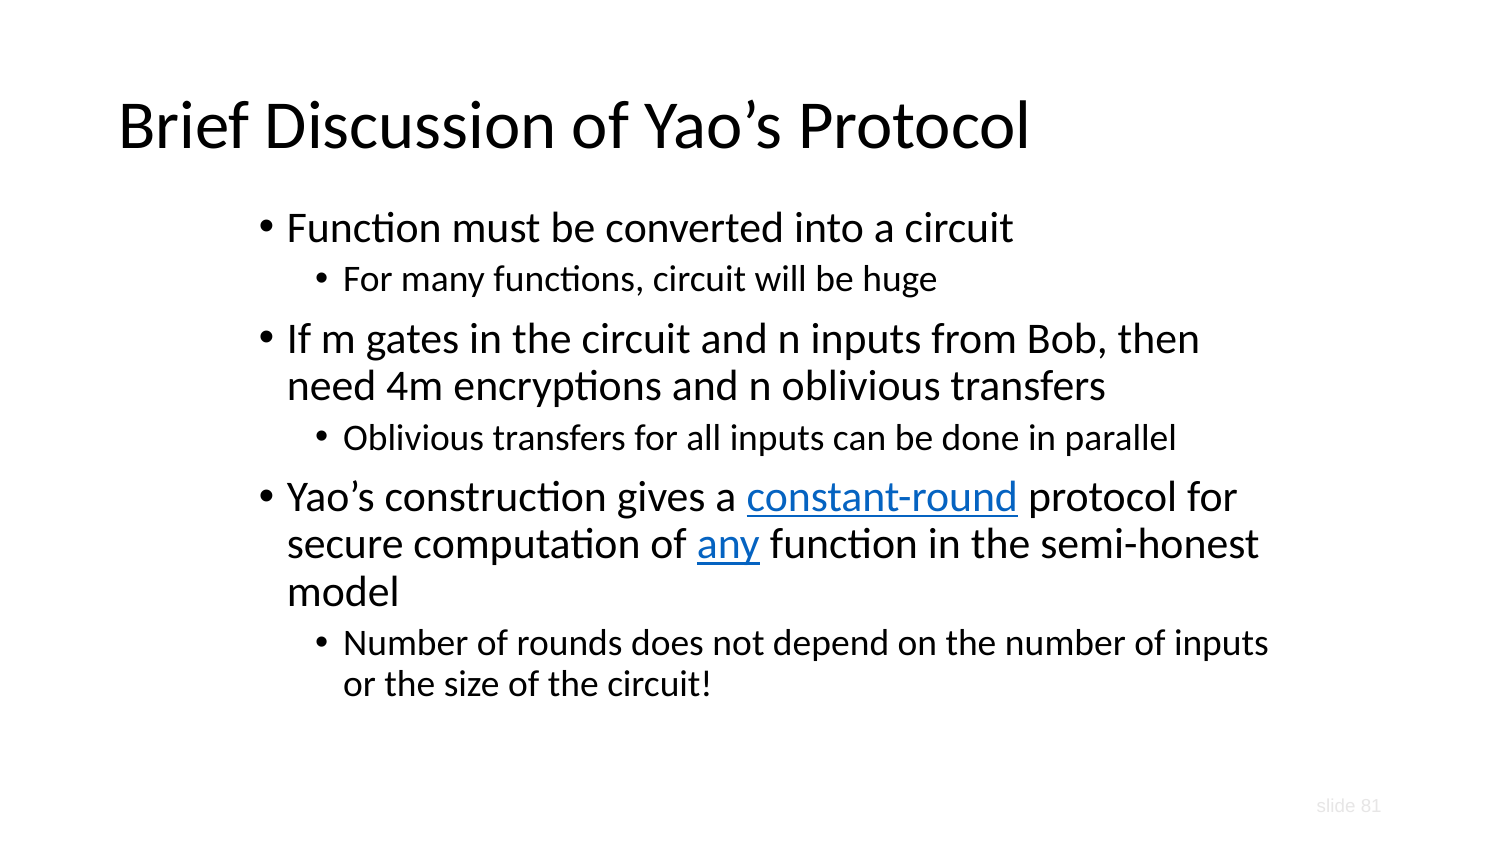

# Brief Discussion of Yao’s Protocol
Function must be converted into a circuit
For many functions, circuit will be huge
If m gates in the circuit and n inputs from Bob, then need 4m encryptions and n oblivious transfers
Oblivious transfers for all inputs can be done in parallel
Yao’s construction gives a constant-round protocol for secure computation of any function in the semi-honest model
Number of rounds does not depend on the number of inputs or the size of the circuit!
slide 81